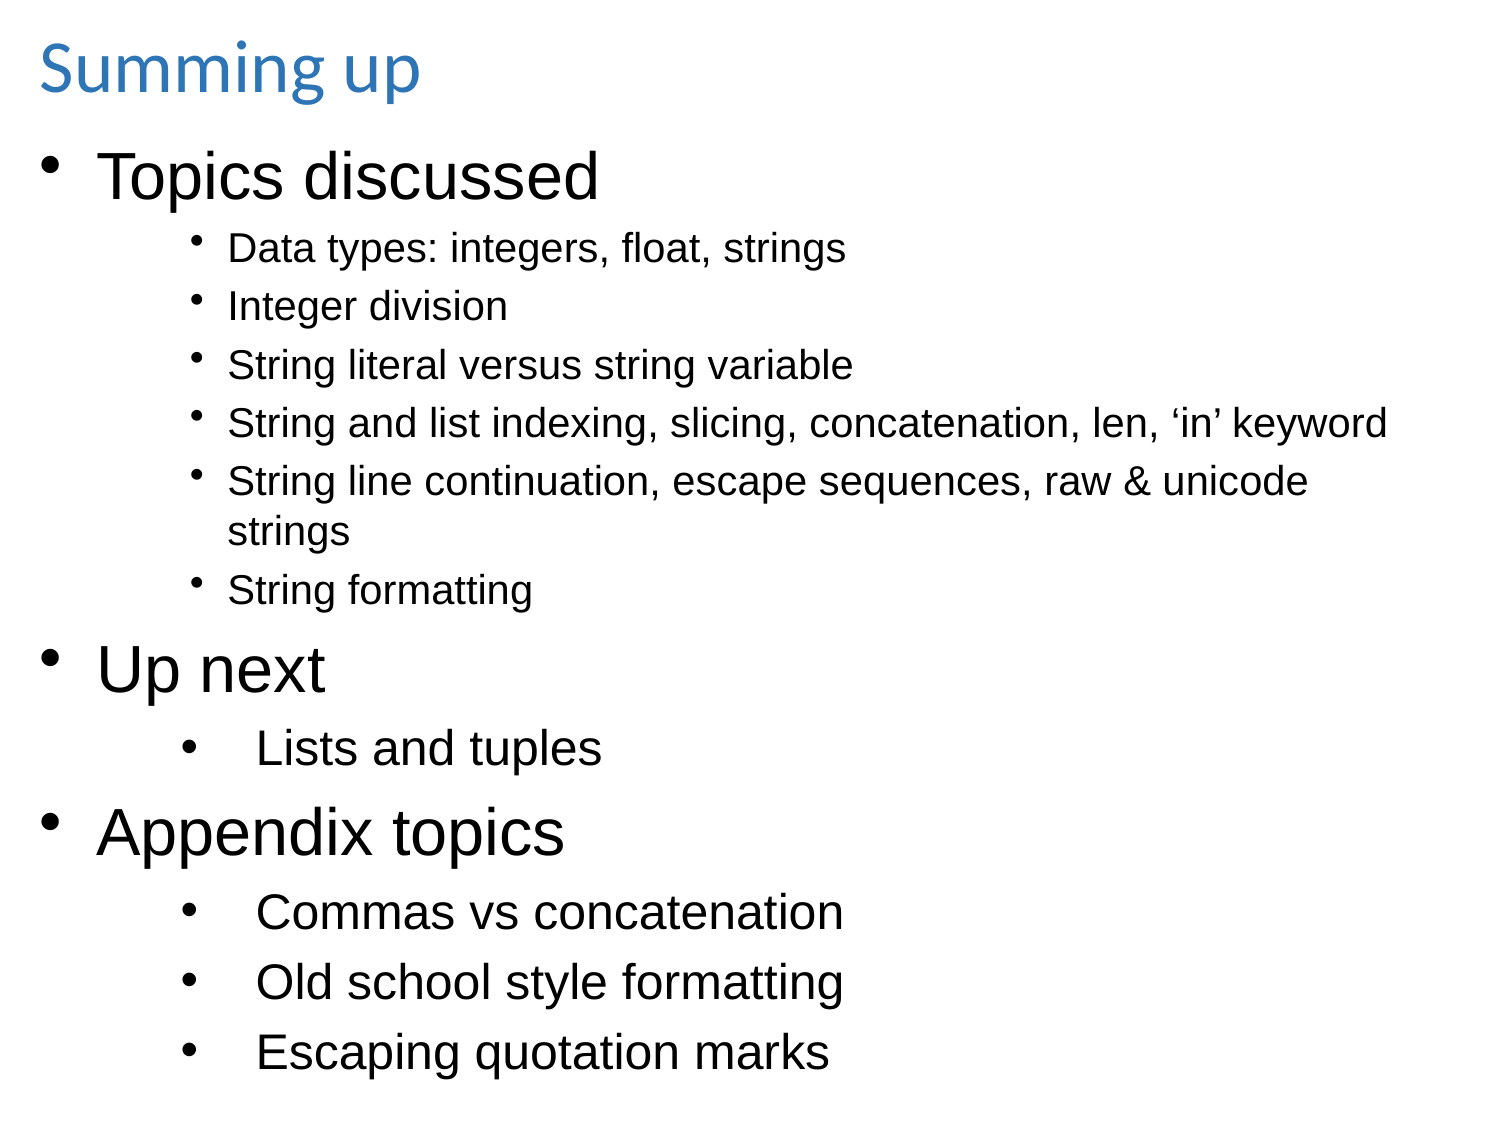

# Summing up
Topics discussed
Data types: integers, float, strings
Integer division
String literal versus string variable
String and list indexing, slicing, concatenation, len, ‘in’ keyword
String line continuation, escape sequences, raw & unicode strings
String formatting
Up next
Lists and tuples
Appendix topics
Commas vs concatenation
Old school style formatting
Escaping quotation marks